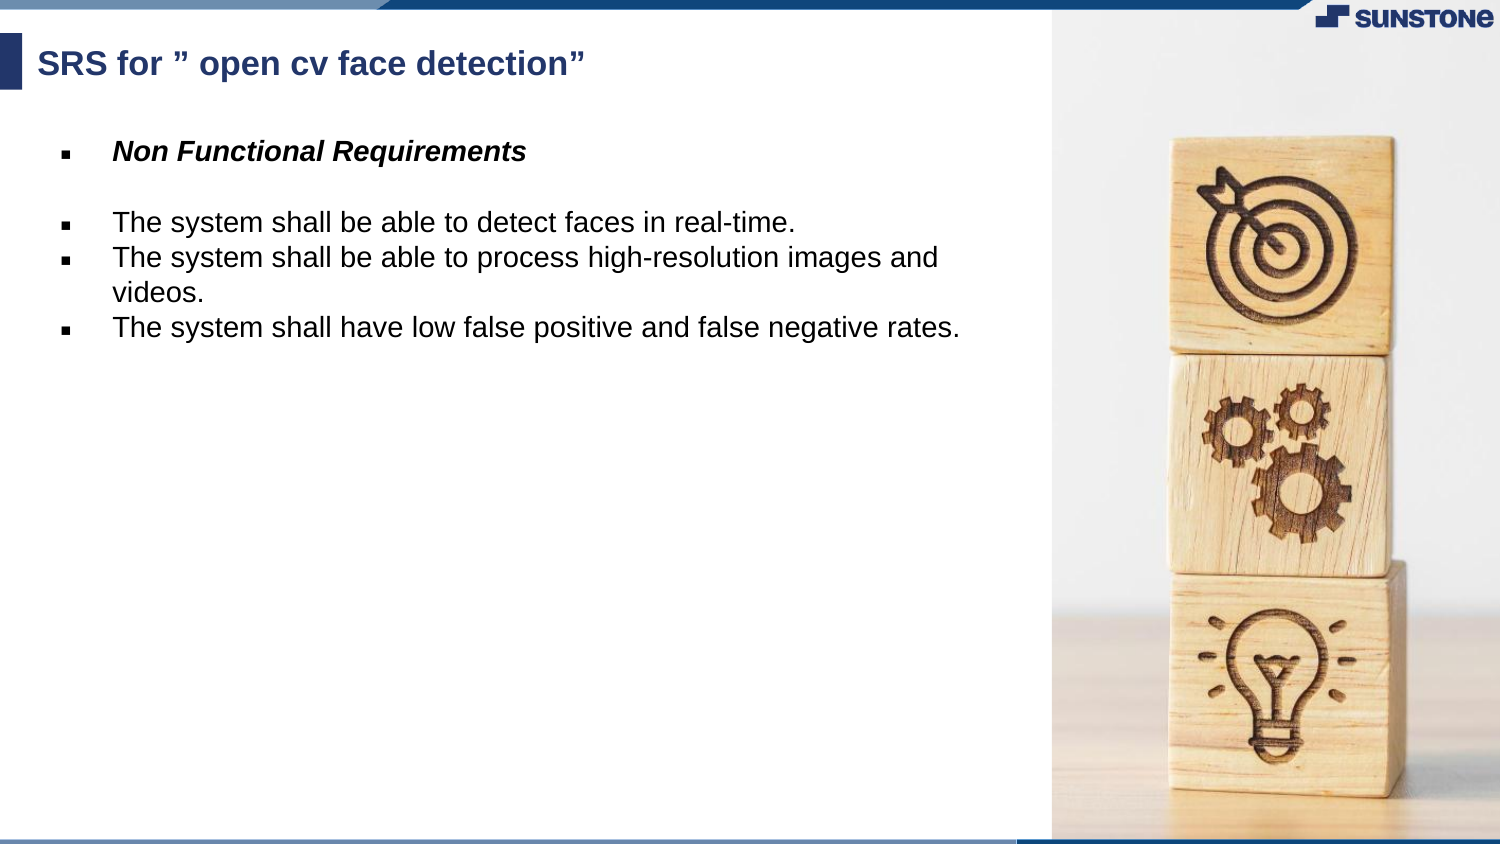

# SRS for ” open cv face detection”
Non Functional Requirements
The system shall be able to detect faces in real-time.
The system shall be able to process high-resolution images and videos.
The system shall have low false positive and false negative rates.